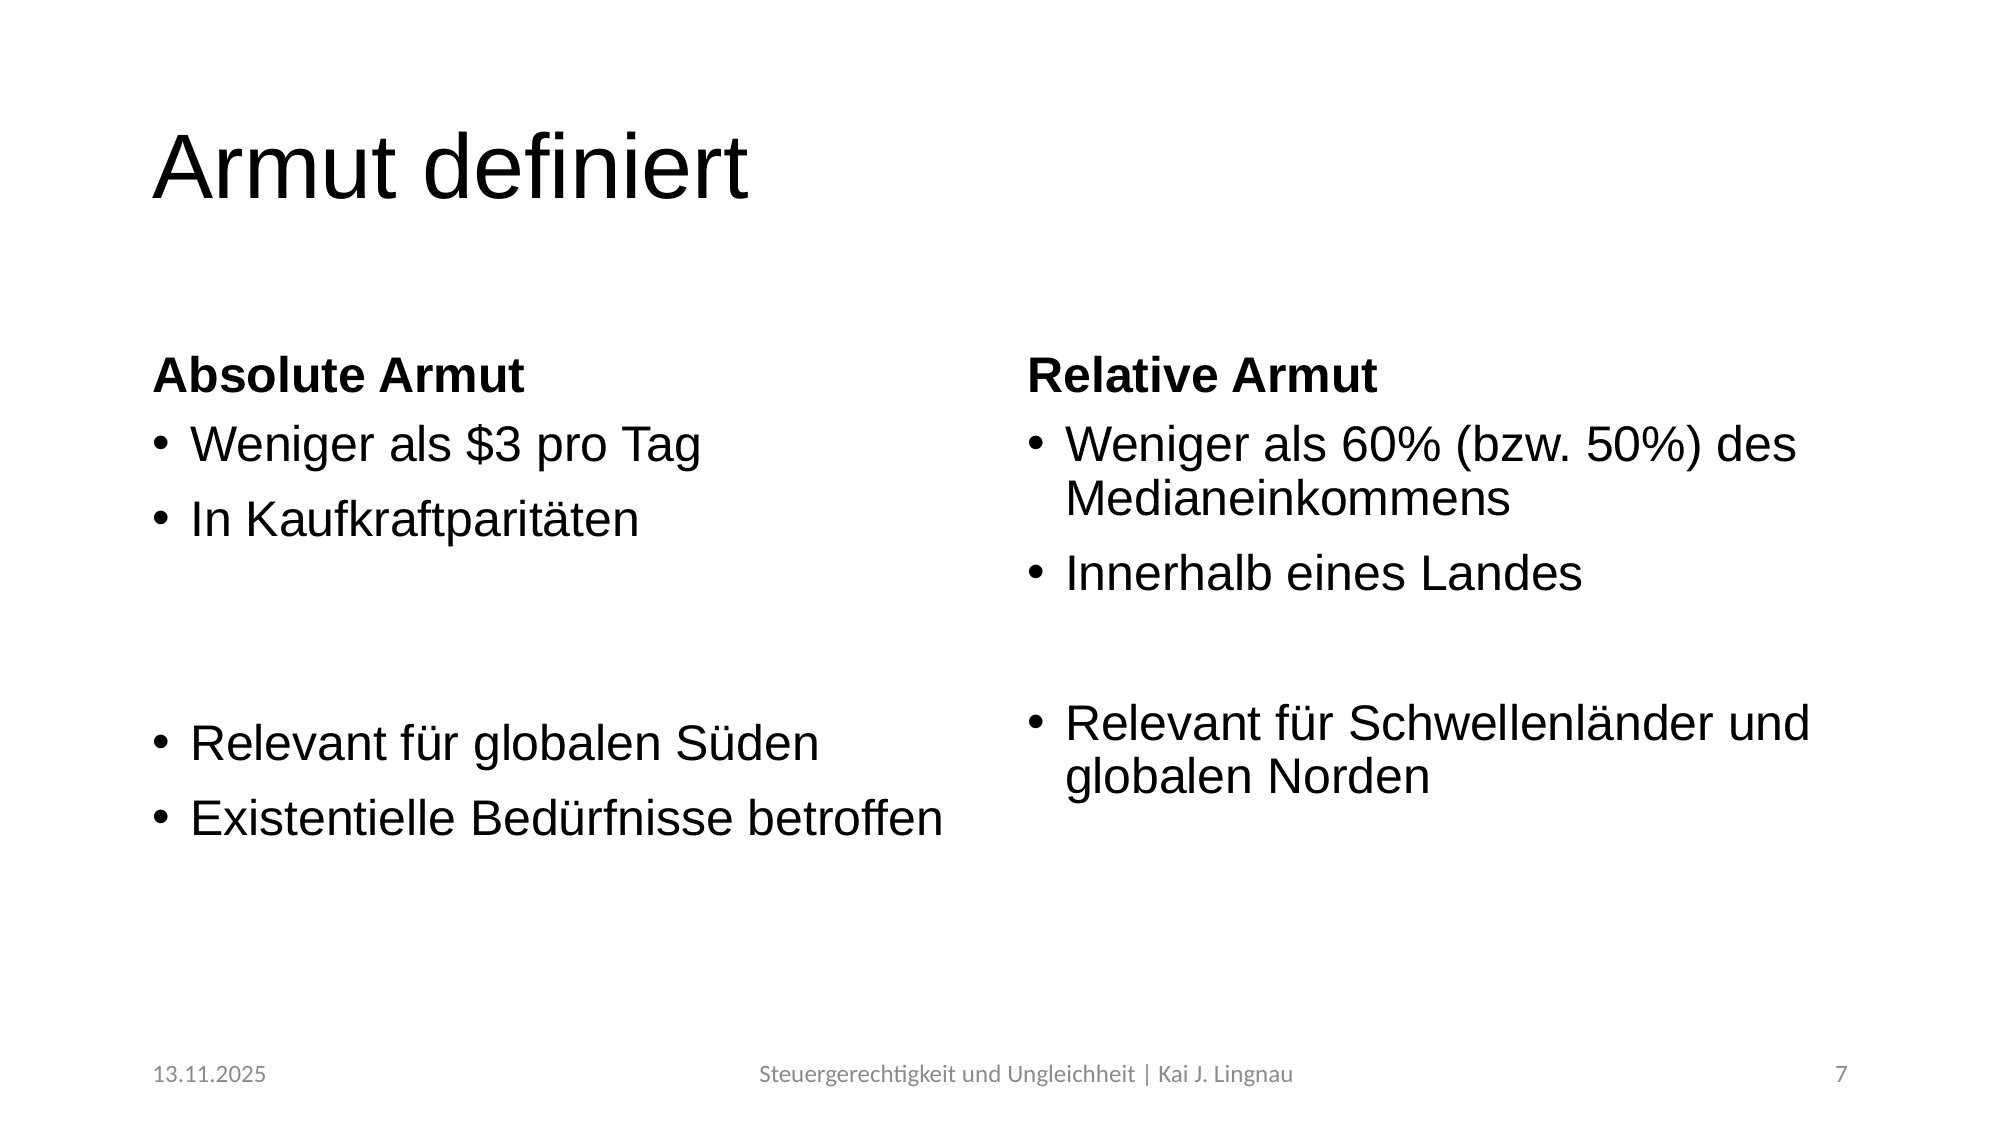

# Armut definiert
Absolute Armut
Relative Armut
Weniger als $3 pro Tag
In Kaufkraftparitäten

Relevant für globalen Süden
Existentielle Bedürfnisse betroffen
Weniger als 60% (bzw. 50%) des Medianeinkommens
Innerhalb eines Landes

Relevant für Schwellenländer und globalen Norden
13.11.2025
Steuergerechtigkeit und Ungleichheit | Kai J. Lingnau
7